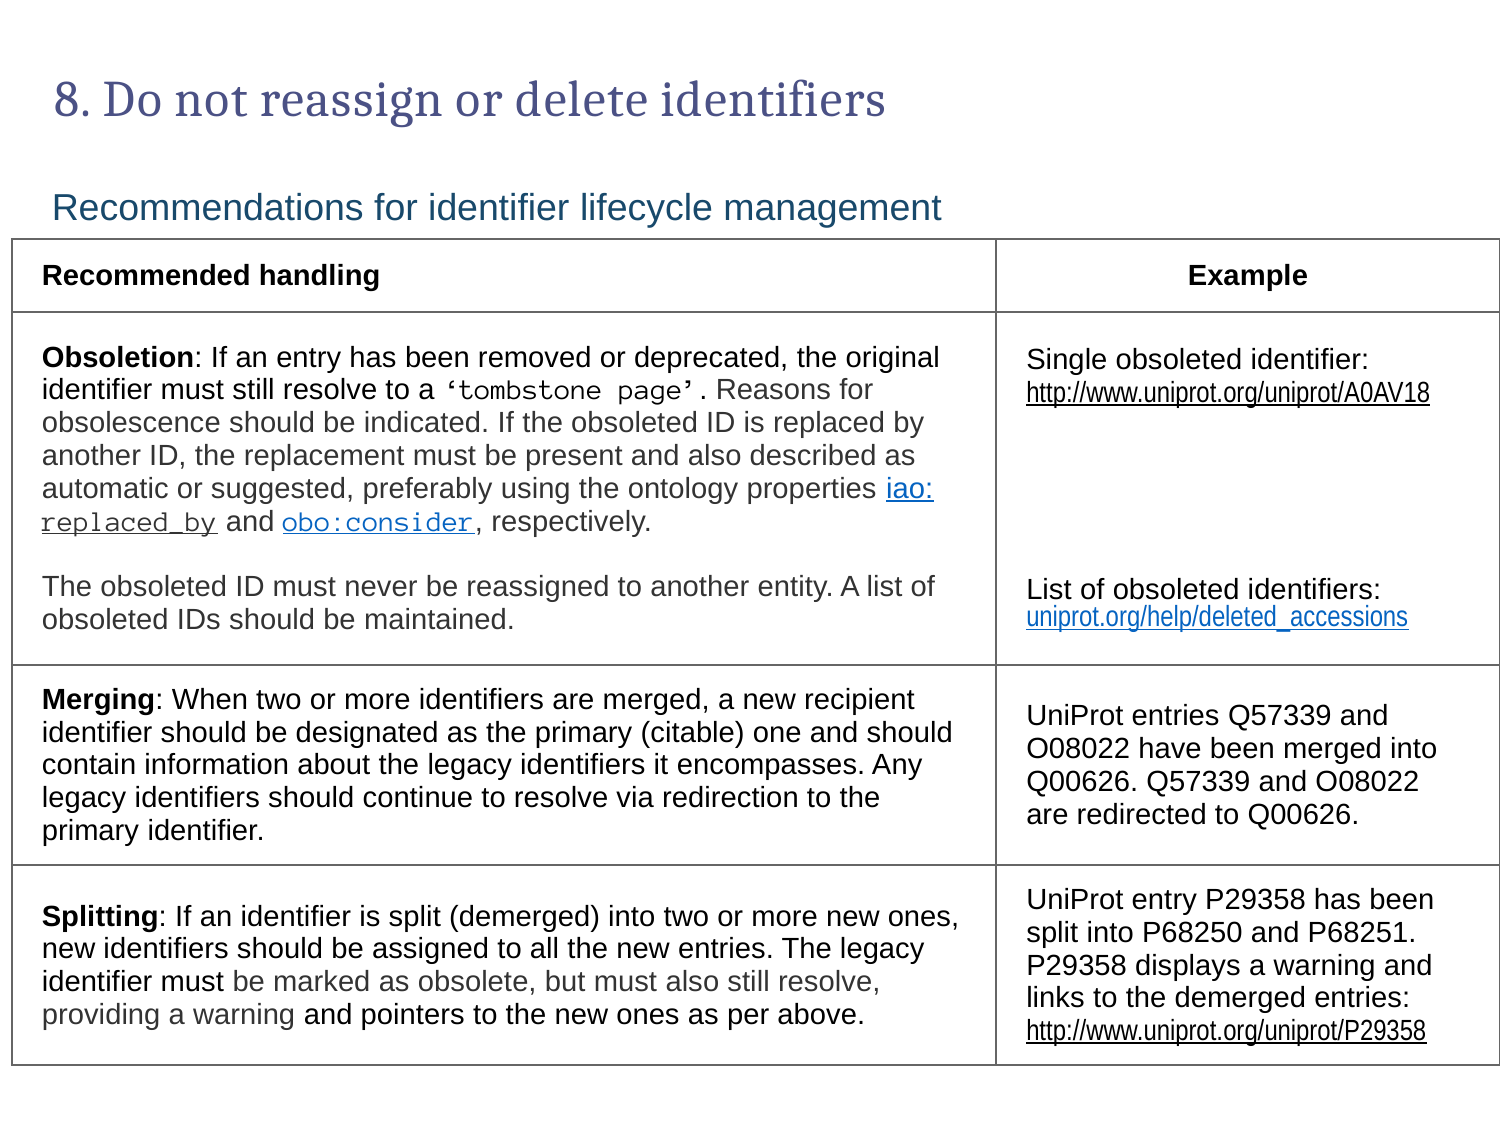

# 8. Do not reassign or delete identifiers
Recommendations for identifier lifecycle management
| Recommended handling | Example |
| --- | --- |
| Obsoletion: If an entry has been removed or deprecated, the original identifier must still resolve to a ‘tombstone page’. Reasons for obsolescence should be indicated. If the obsoleted ID is replaced by another ID, the replacement must be present and also described as automatic or suggested, preferably using the ontology properties iao:replaced\_by and obo:consider, respectively. The obsoleted ID must never be reassigned to another entity. A list of obsoleted IDs should be maintained. | Single obsoleted identifier: http://www.uniprot.org/uniprot/A0AV18 List of obsoleted identifiers: uniprot.org/help/deleted\_accessions |
| Merging: When two or more identifiers are merged, a new recipient identifier should be designated as the primary (citable) one and should contain information about the legacy identifiers it encompasses. Any legacy identifiers should continue to resolve via redirection to the primary identifier. | UniProt entries Q57339 and O08022 have been merged into Q00626. Q57339 and O08022 are redirected to Q00626. |
| Splitting: If an identifier is split (demerged) into two or more new ones, new identifiers should be assigned to all the new entries. The legacy identifier must be marked as obsolete, but must also still resolve, providing a warning and pointers to the new ones as per above. | UniProt entry P29358 has been split into P68250 and P68251. P29358 displays a warning and links to the demerged entries: http://www.uniprot.org/uniprot/P29358 |